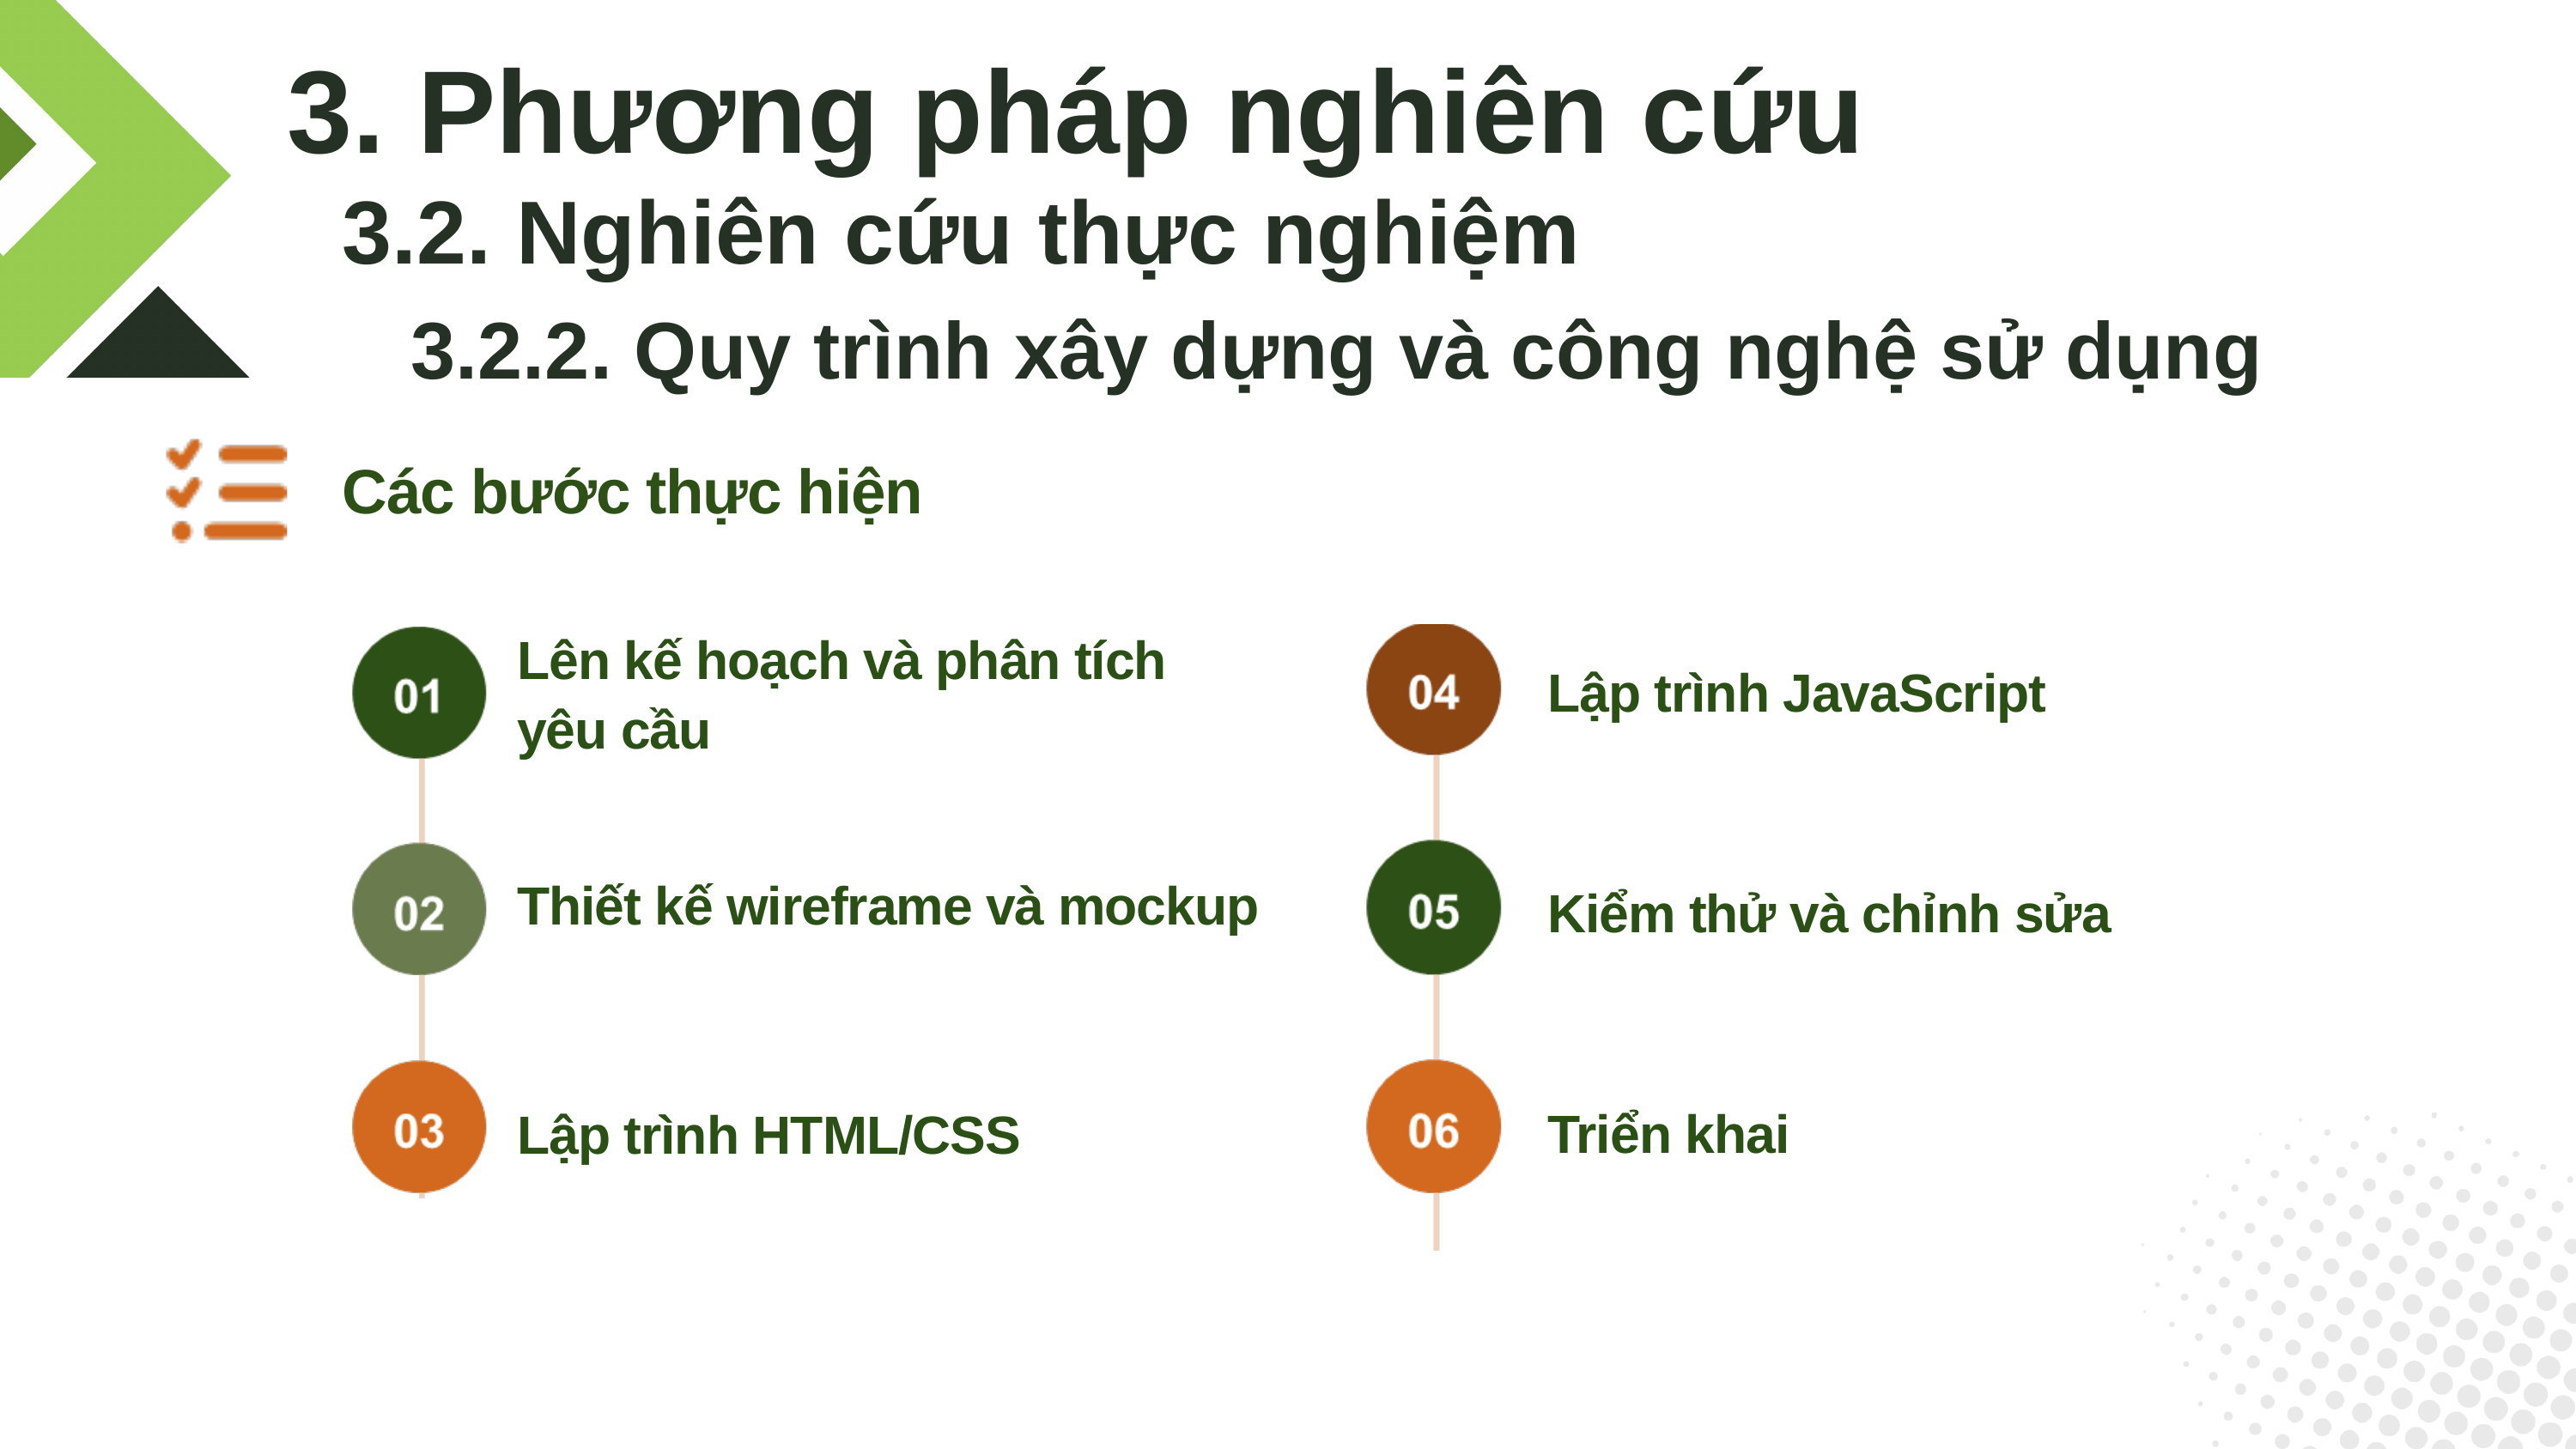

3. Phương pháp nghiên cứu
3.2. Nghiên cứu thực nghiệm
3.2.2. Quy trình xây dựng và công nghệ sử dụng

Các bước thực hiện
Lên kế hoạch và phân tích yêu cầu

Lập trình JavaScript
Thiết kế wireframe và mockup
Kiểm thử và chỉnh sửa
Triển khai
Lập trình HTML/CSS